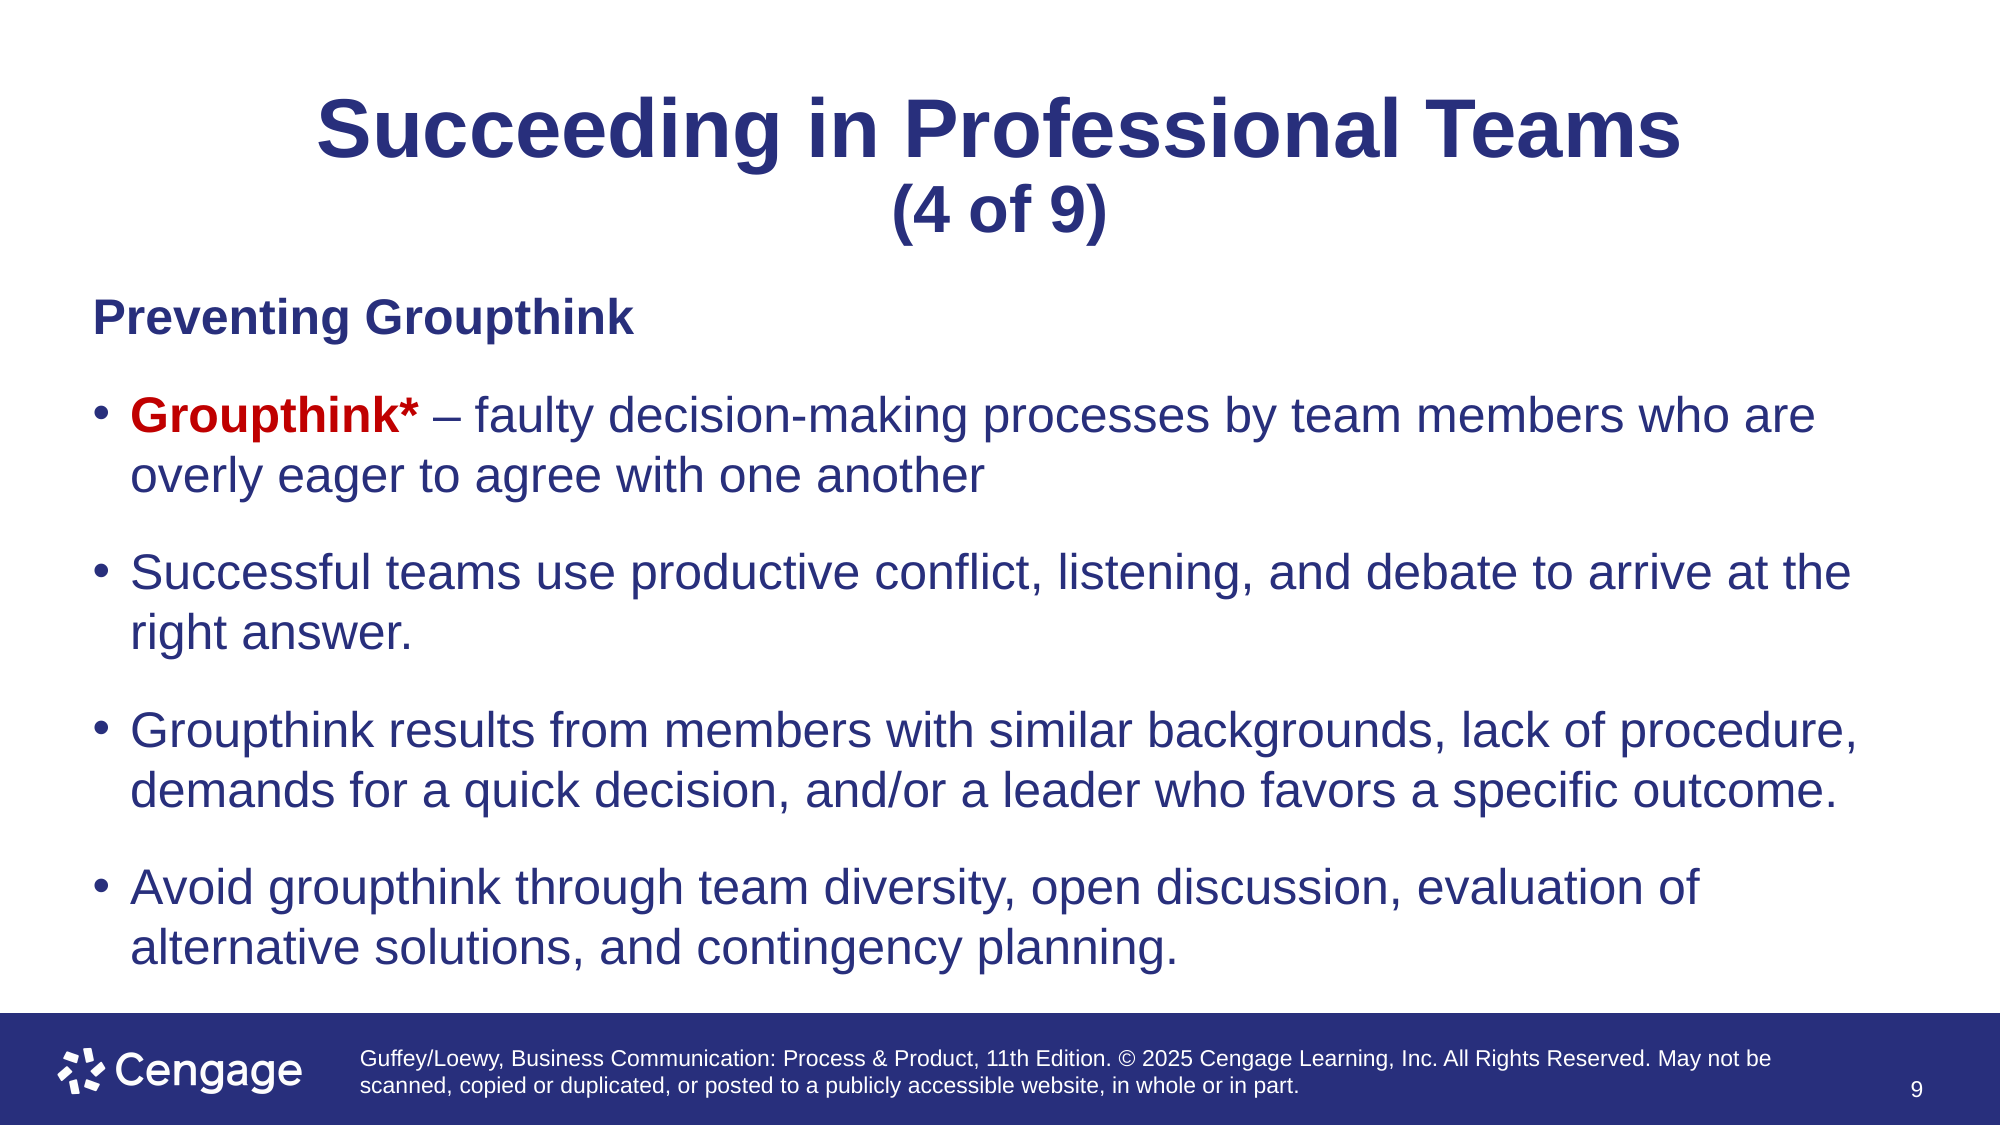

# Succeeding in Professional Teams (4 of 9)
Preventing Groupthink
Groupthink* – faulty decision-making processes by team members who are overly eager to agree with one another
Successful teams use productive conflict, listening, and debate to arrive at the right answer.
Groupthink results from members with similar backgrounds, lack of procedure, demands for a quick decision, and/or a leader who favors a specific outcome.
Avoid groupthink through team diversity, open discussion, evaluation of alternative solutions, and contingency planning.